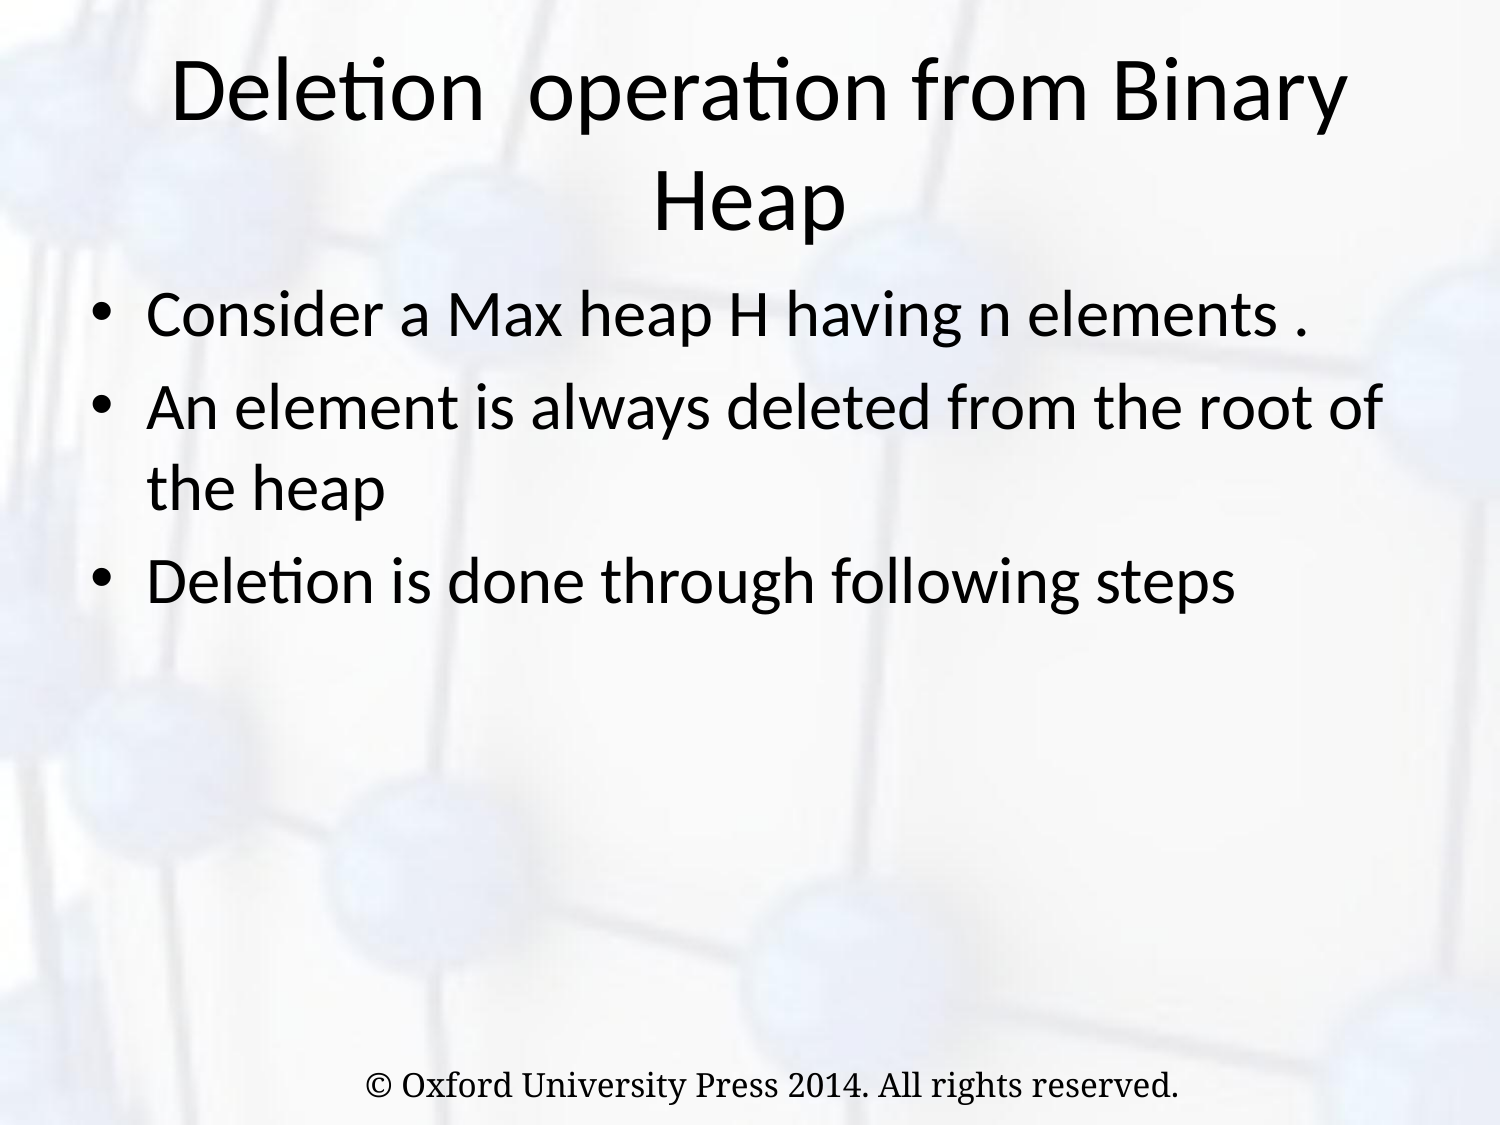

# Deletion  operation from Binary Heap
Consider a Max heap H having n elements .
An element is always deleted from the root of the heap
Deletion is done through following steps